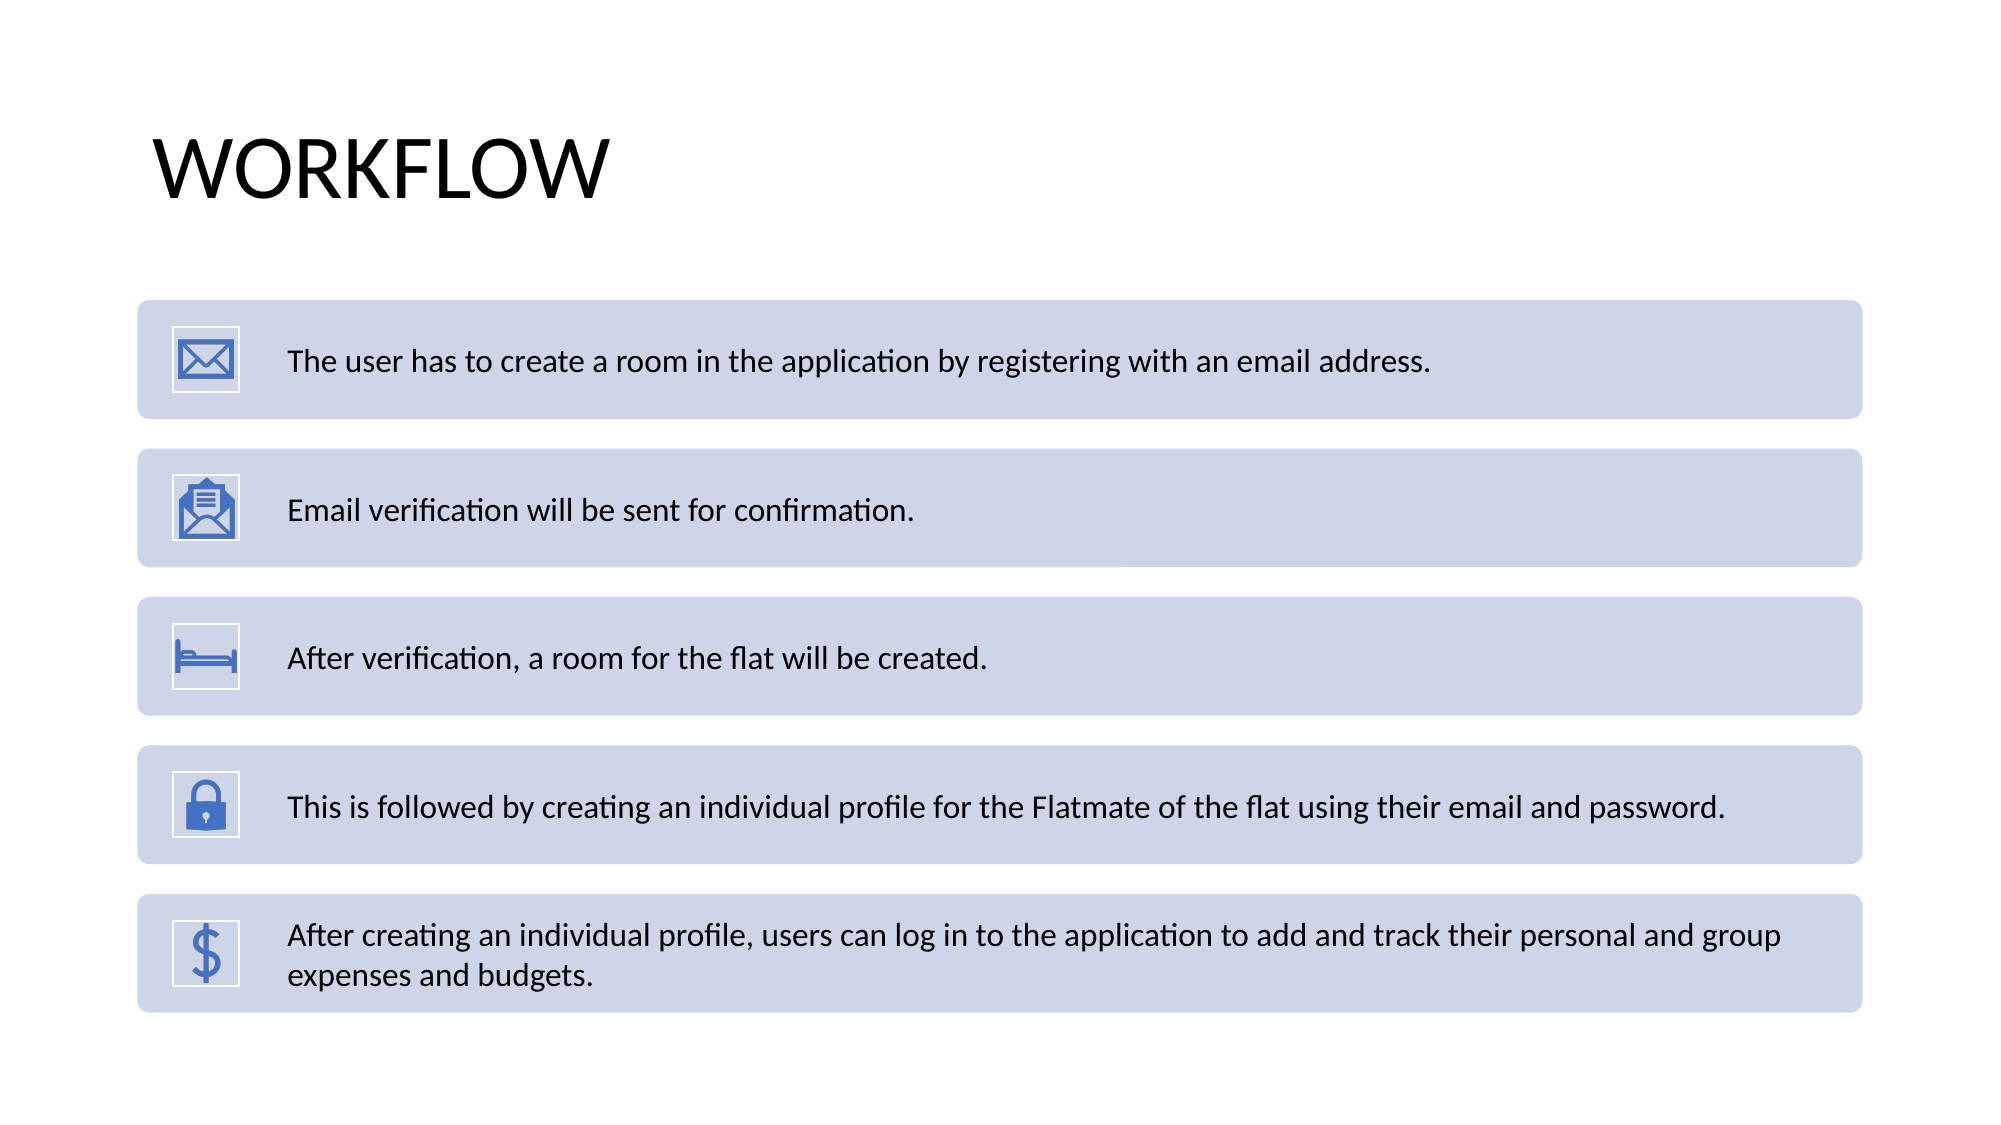

# WORKFLOW
The user has to create a room in the application by registering with an email address.
Email verification will be sent for confirmation.
After verification, a room for the flat will be created.
This is followed by creating an individual profile for the Flatmate of the flat using their email and password.
After creating an individual profile, users can log in to the application to add and track their personal and group expenses and budgets.